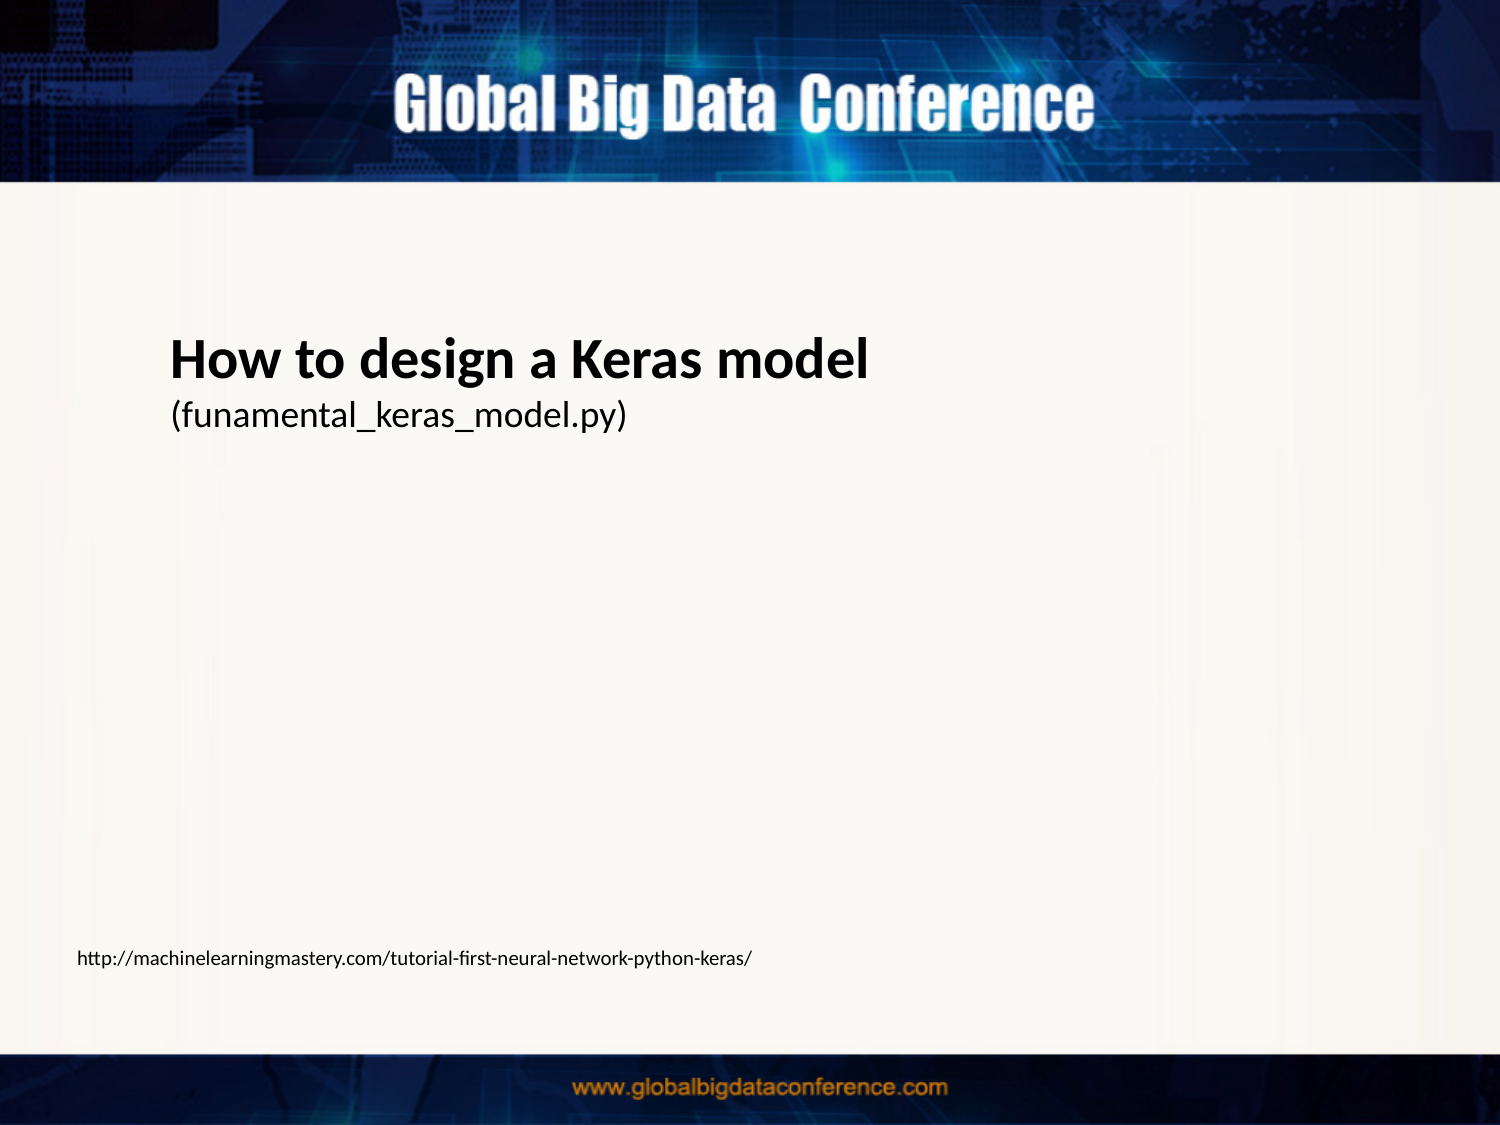

How to design a Keras model
(funamental_keras_model.py)
http://machinelearningmastery.com/tutorial-first-neural-network-python-keras/